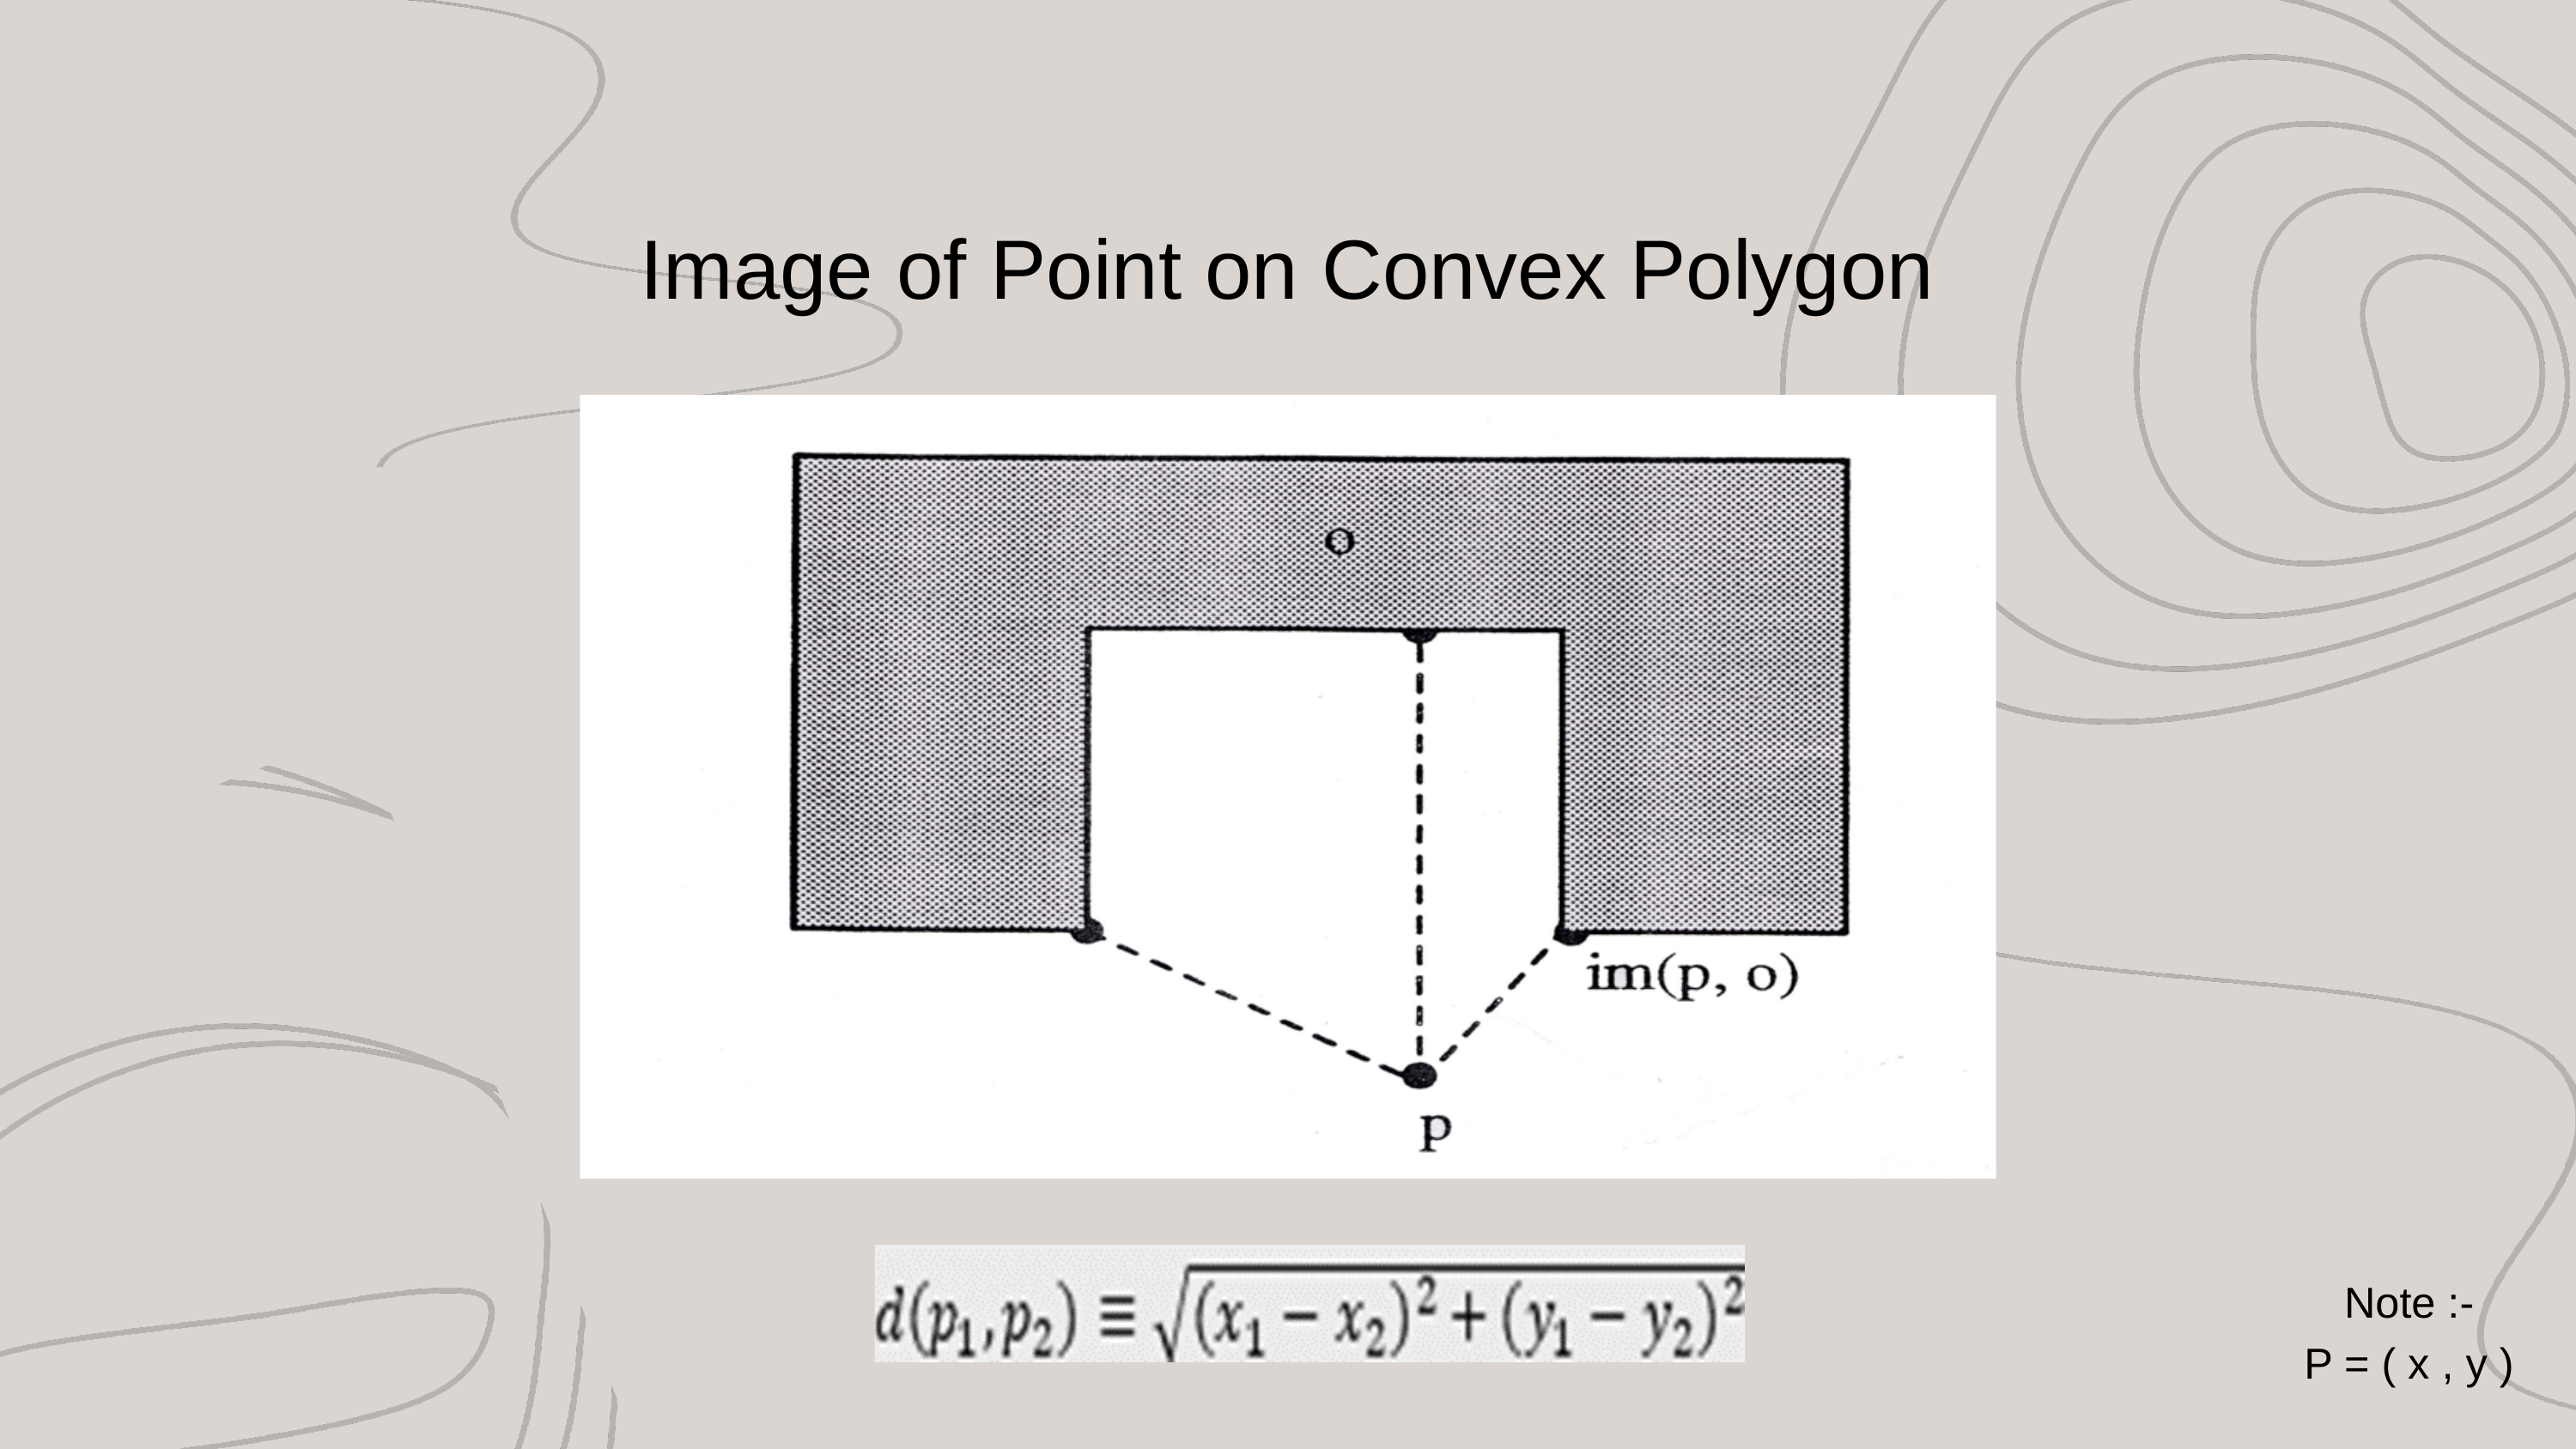

Image of Point on Convex Polygon

Note :-
P = ( x , y )